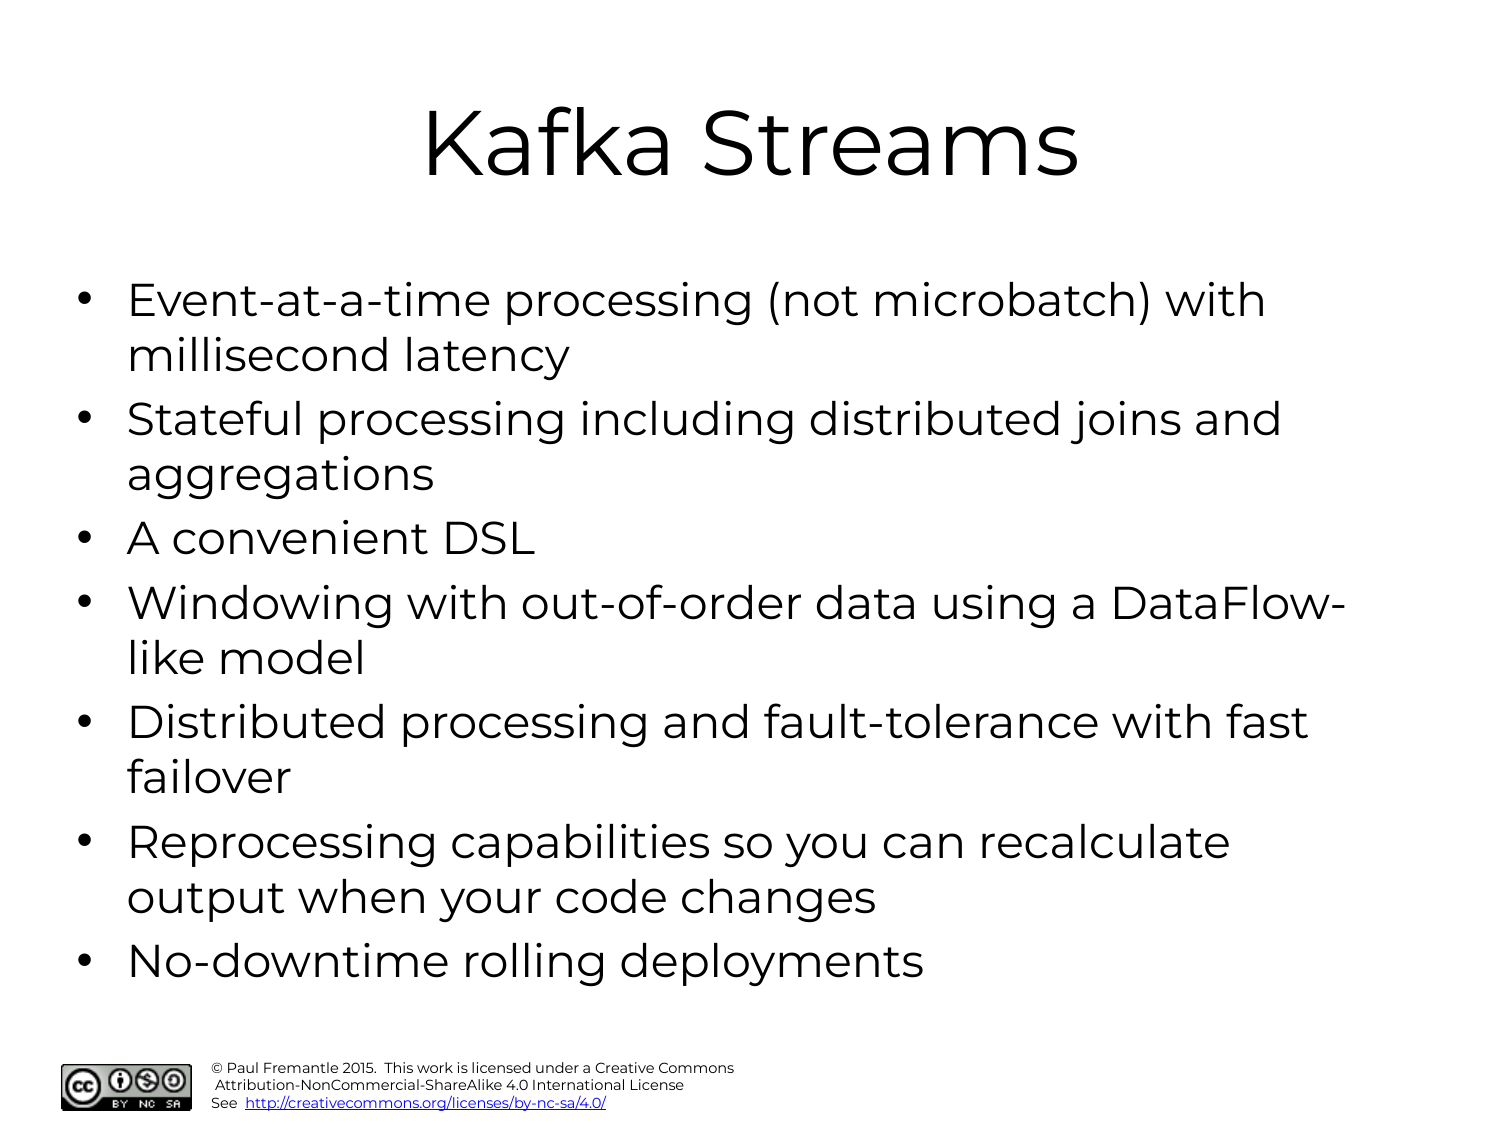

# Kafka Streams
Event-at-a-time processing (not microbatch) with millisecond latency
Stateful processing including distributed joins and aggregations
A convenient DSL
Windowing with out-of-order data using a DataFlow-like model
Distributed processing and fault-tolerance with fast failover
Reprocessing capabilities so you can recalculate output when your code changes
No-downtime rolling deployments